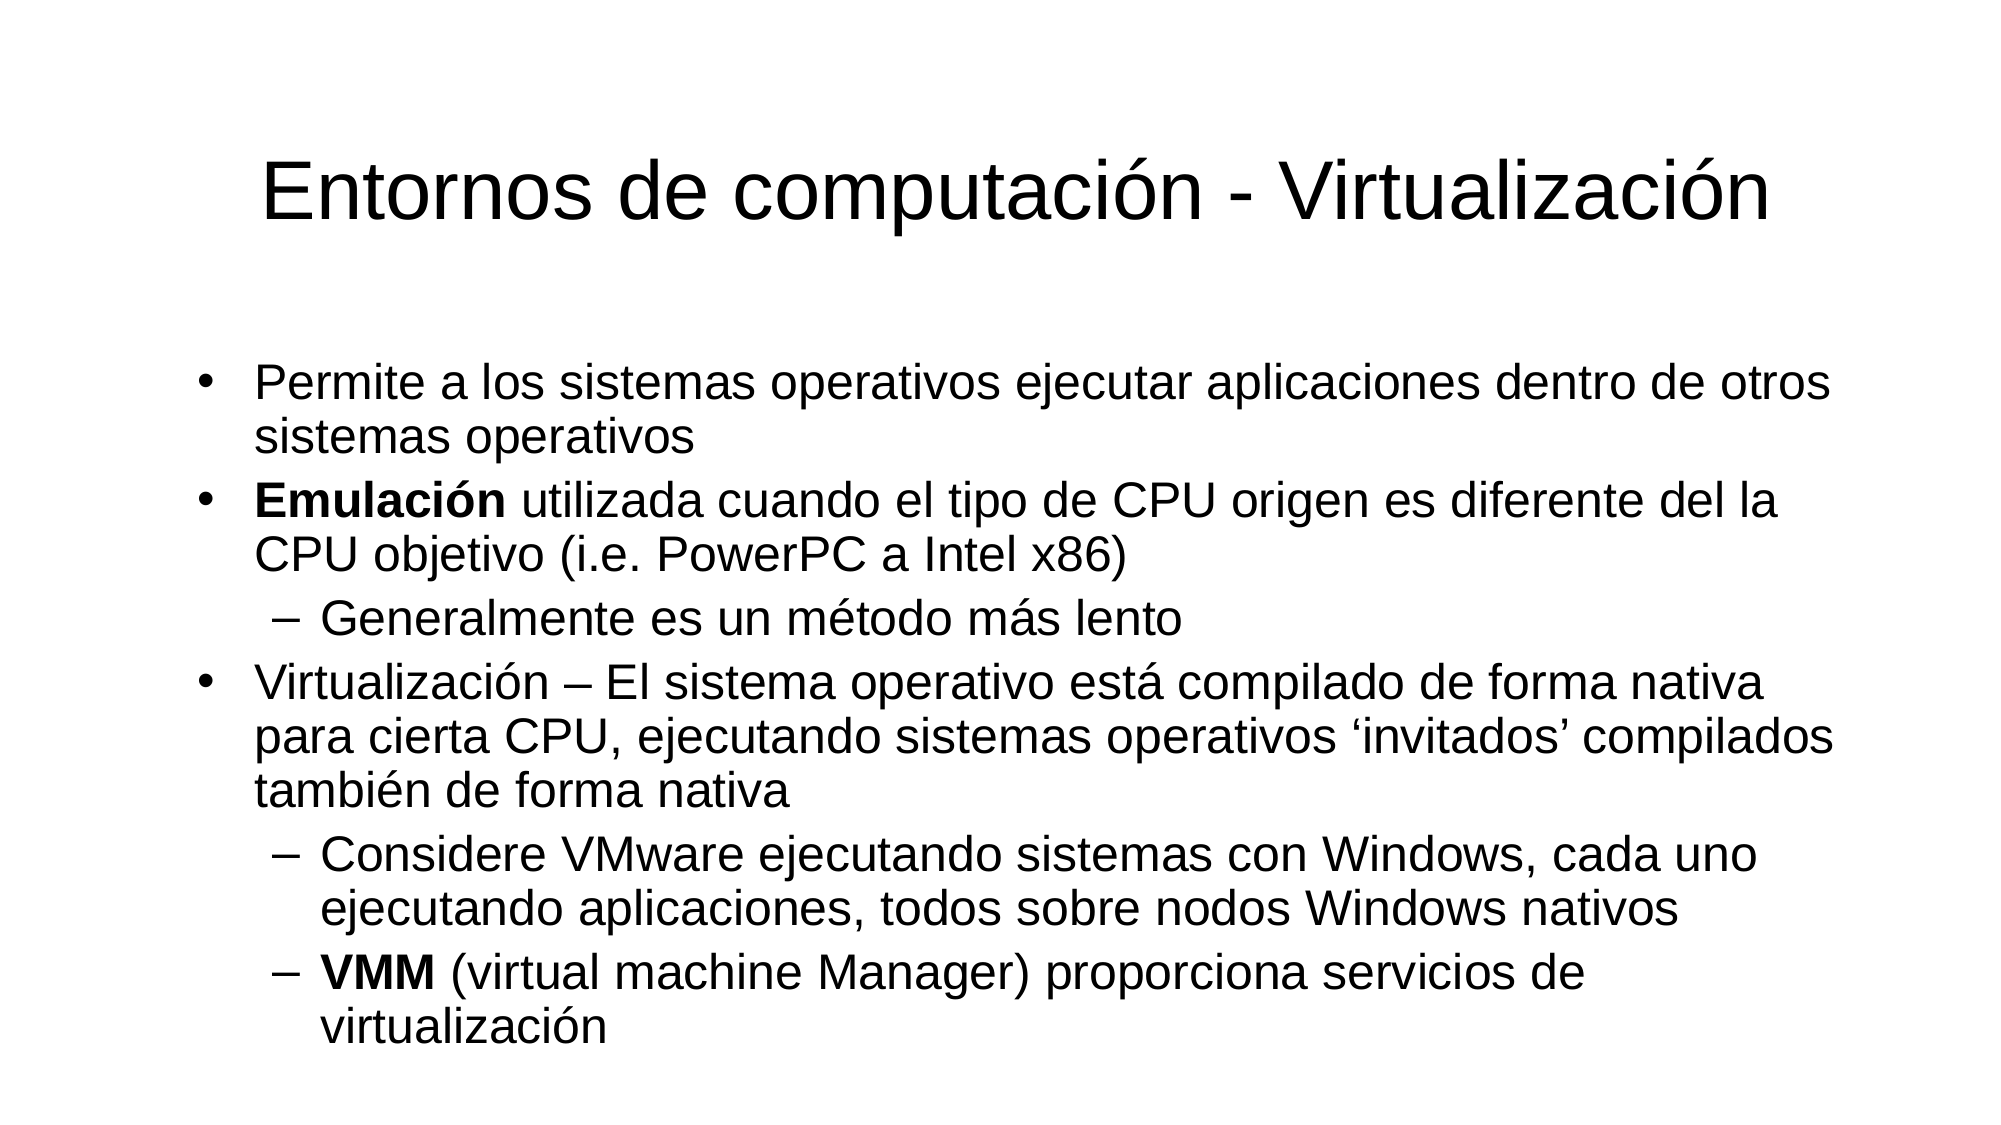

# Entornos de computación - Virtualización
Permite a los sistemas operativos ejecutar aplicaciones dentro de otros sistemas operativos
Emulación utilizada cuando el tipo de CPU origen es diferente del la CPU objetivo (i.e. PowerPC a Intel x86)
Generalmente es un método más lento
Virtualización – El sistema operativo está compilado de forma nativa para cierta CPU, ejecutando sistemas operativos ‘invitados’ compilados también de forma nativa
Considere VMware ejecutando sistemas con Windows, cada uno ejecutando aplicaciones, todos sobre nodos Windows nativos
VMM (virtual machine Manager) proporciona servicios de virtualización